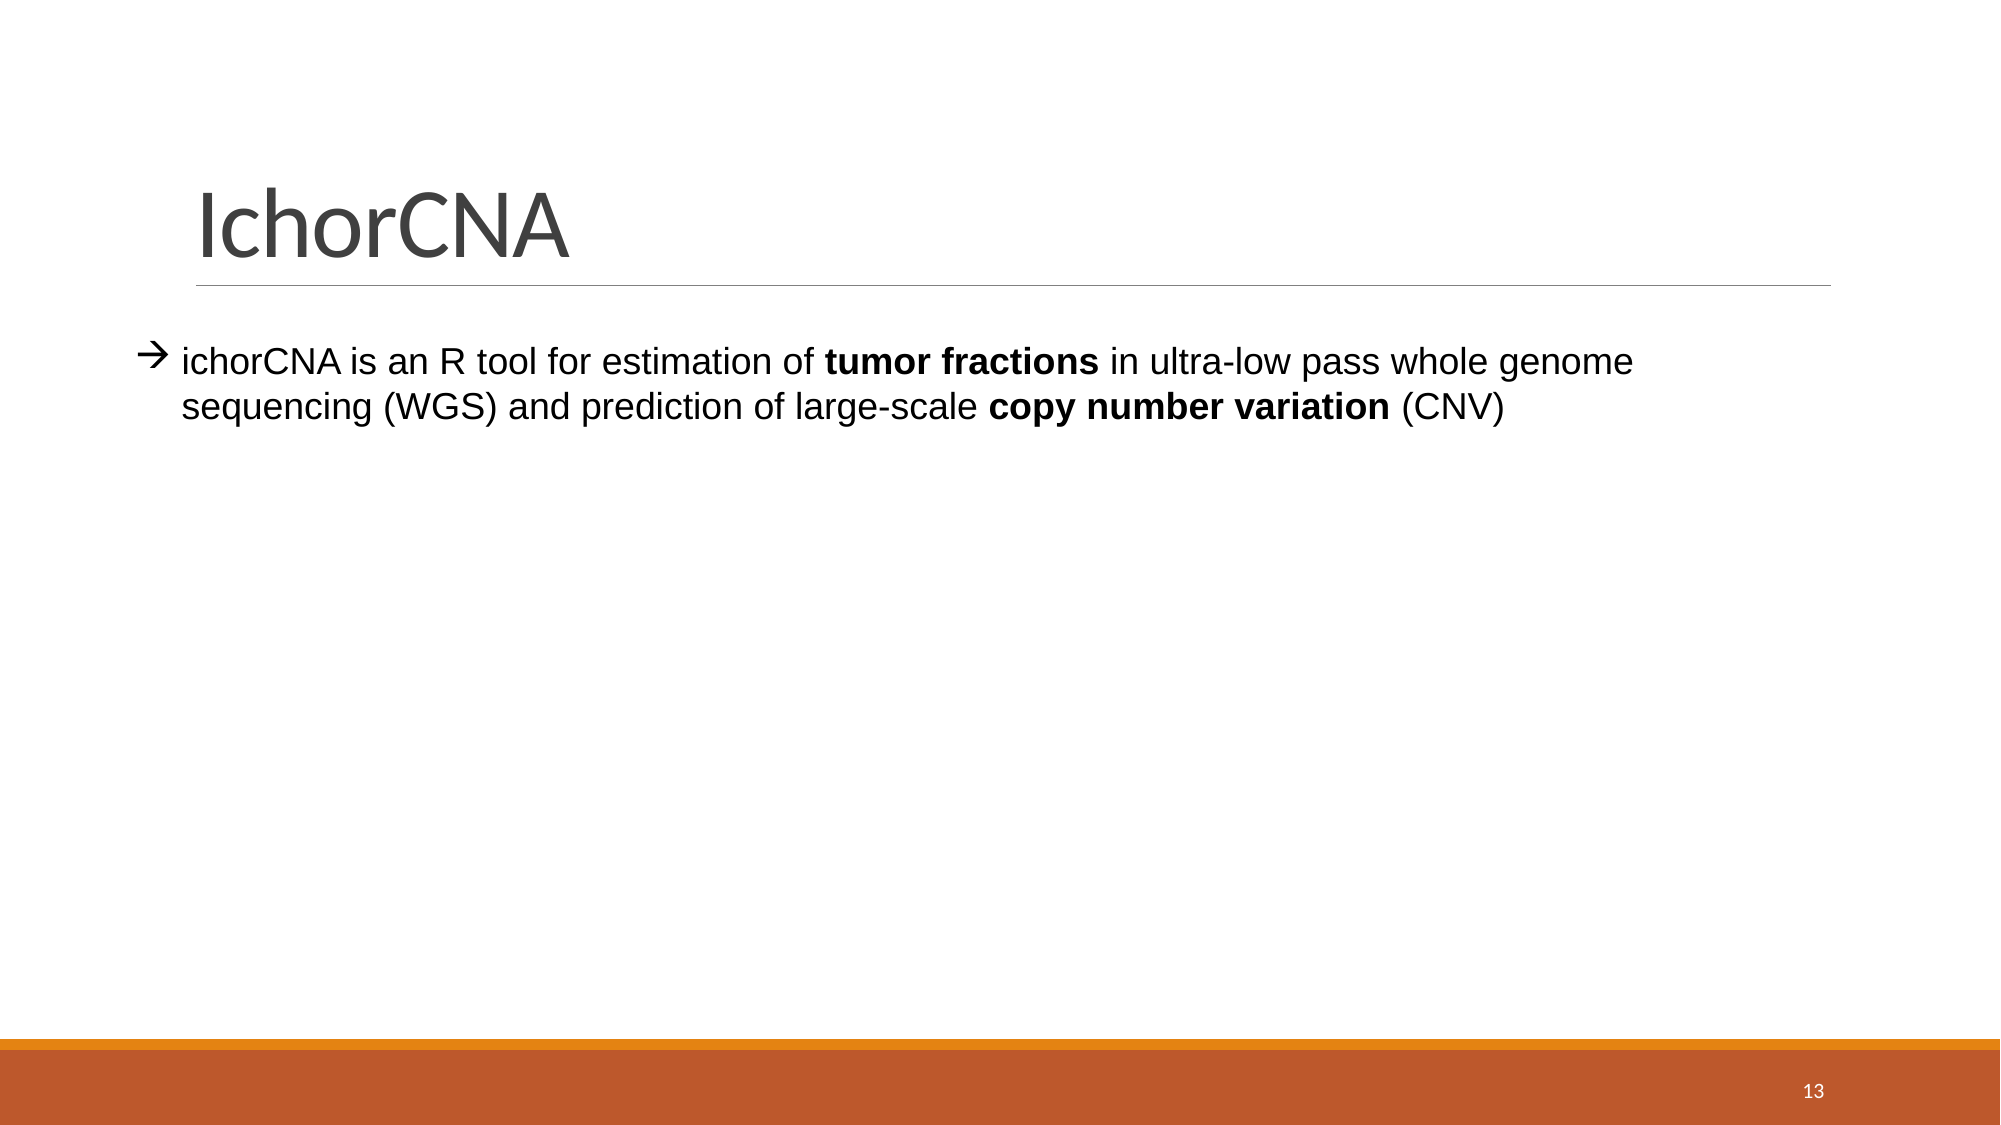

# IchorCNA
ichorCNA is an R tool for estimation of tumor fractions in ultra-low pass whole genome sequencing (WGS) and prediction of large-scale copy number variation (CNV)
13